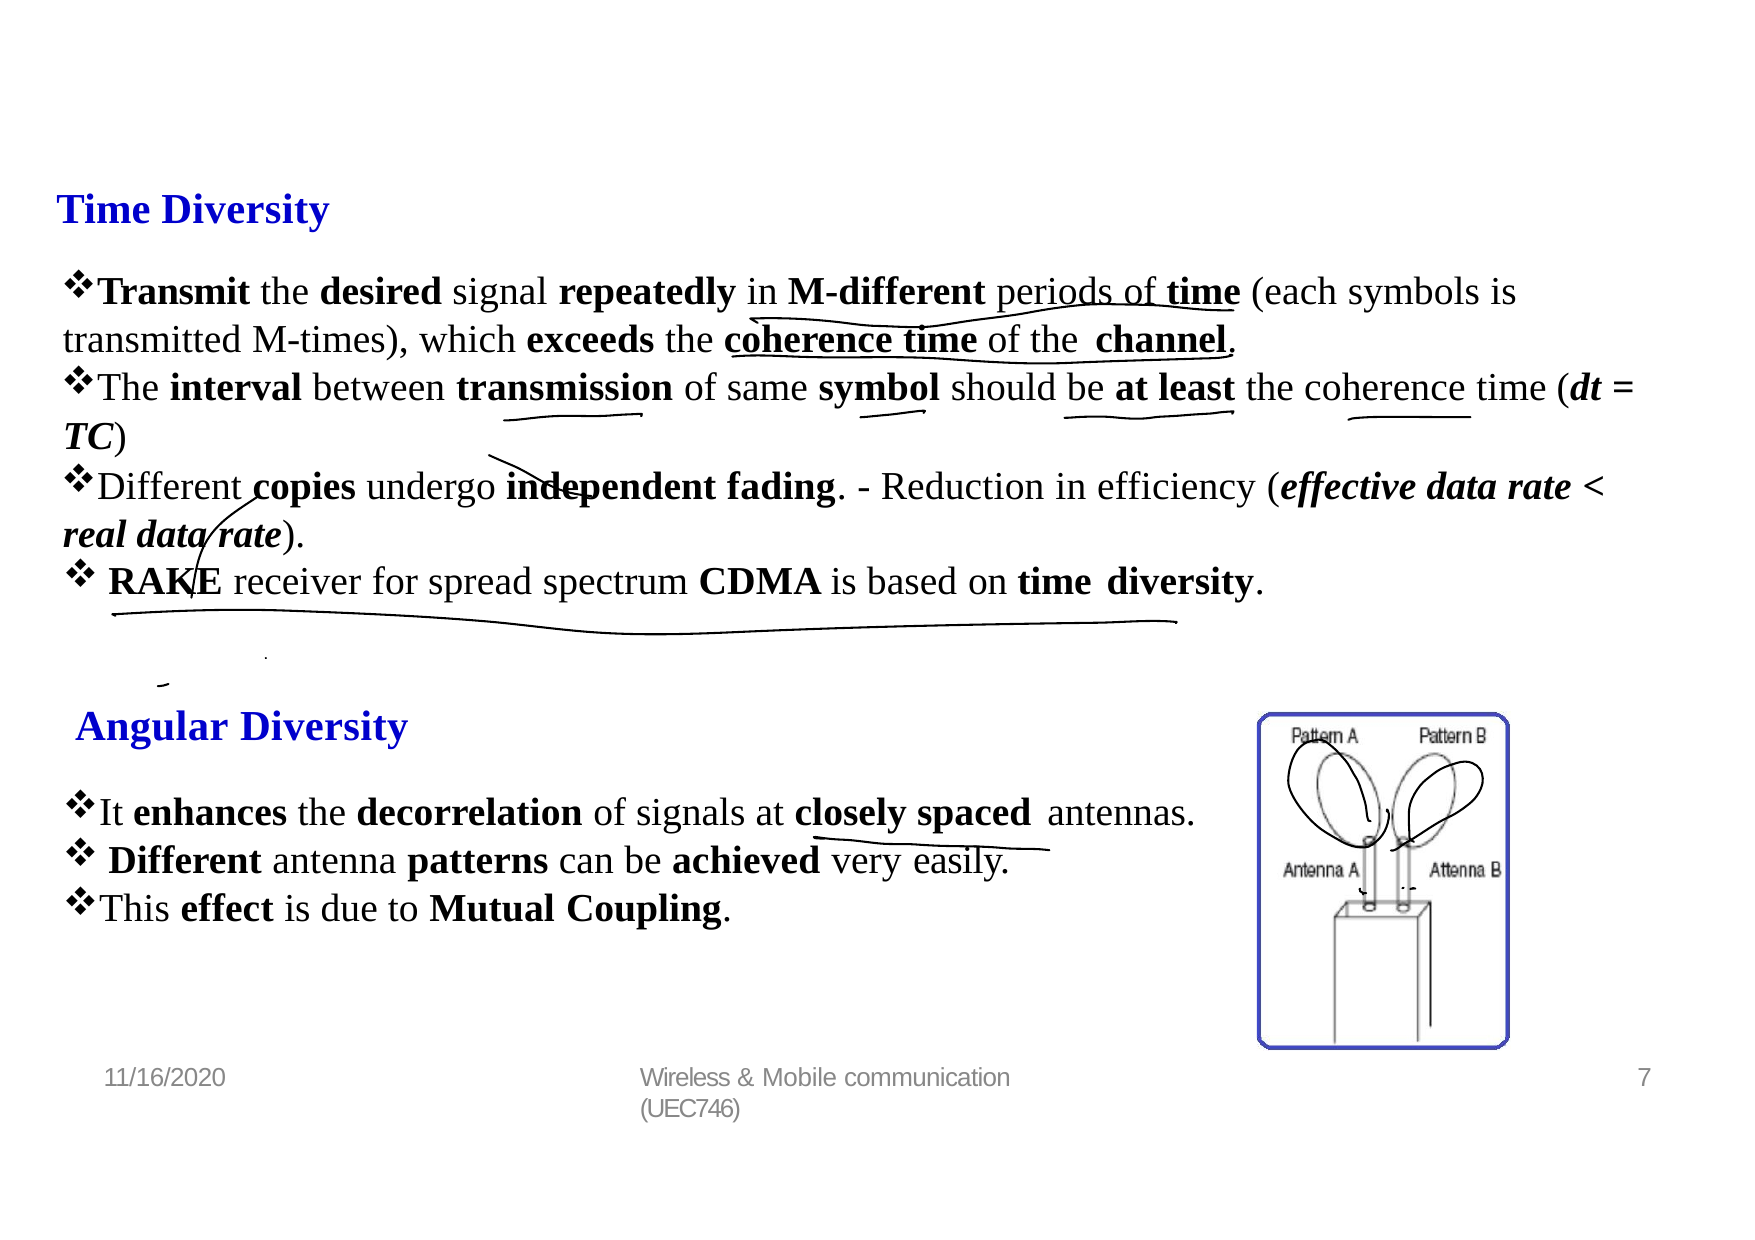

# Time Diversity
Transmit the desired signal repeatedly in M-different periods of time (each symbols is  transmitted M-times), which exceeds the coherence time of the channel.
The interval between transmission of same symbol should be at least the coherence time (dt =  TC)
Different copies undergo independent fading. - Reduction in efficiency (effective data rate <  real data rate).
RAKE receiver for spread spectrum CDMA is based on time diversity.

Angular Diversity
It enhances the decorrelation of signals at closely spaced antennas.
Different antenna patterns can be achieved very easily.
This effect is due to Mutual Coupling.

11/16/2020
Wireless & Mobile communication (UEC746)
7